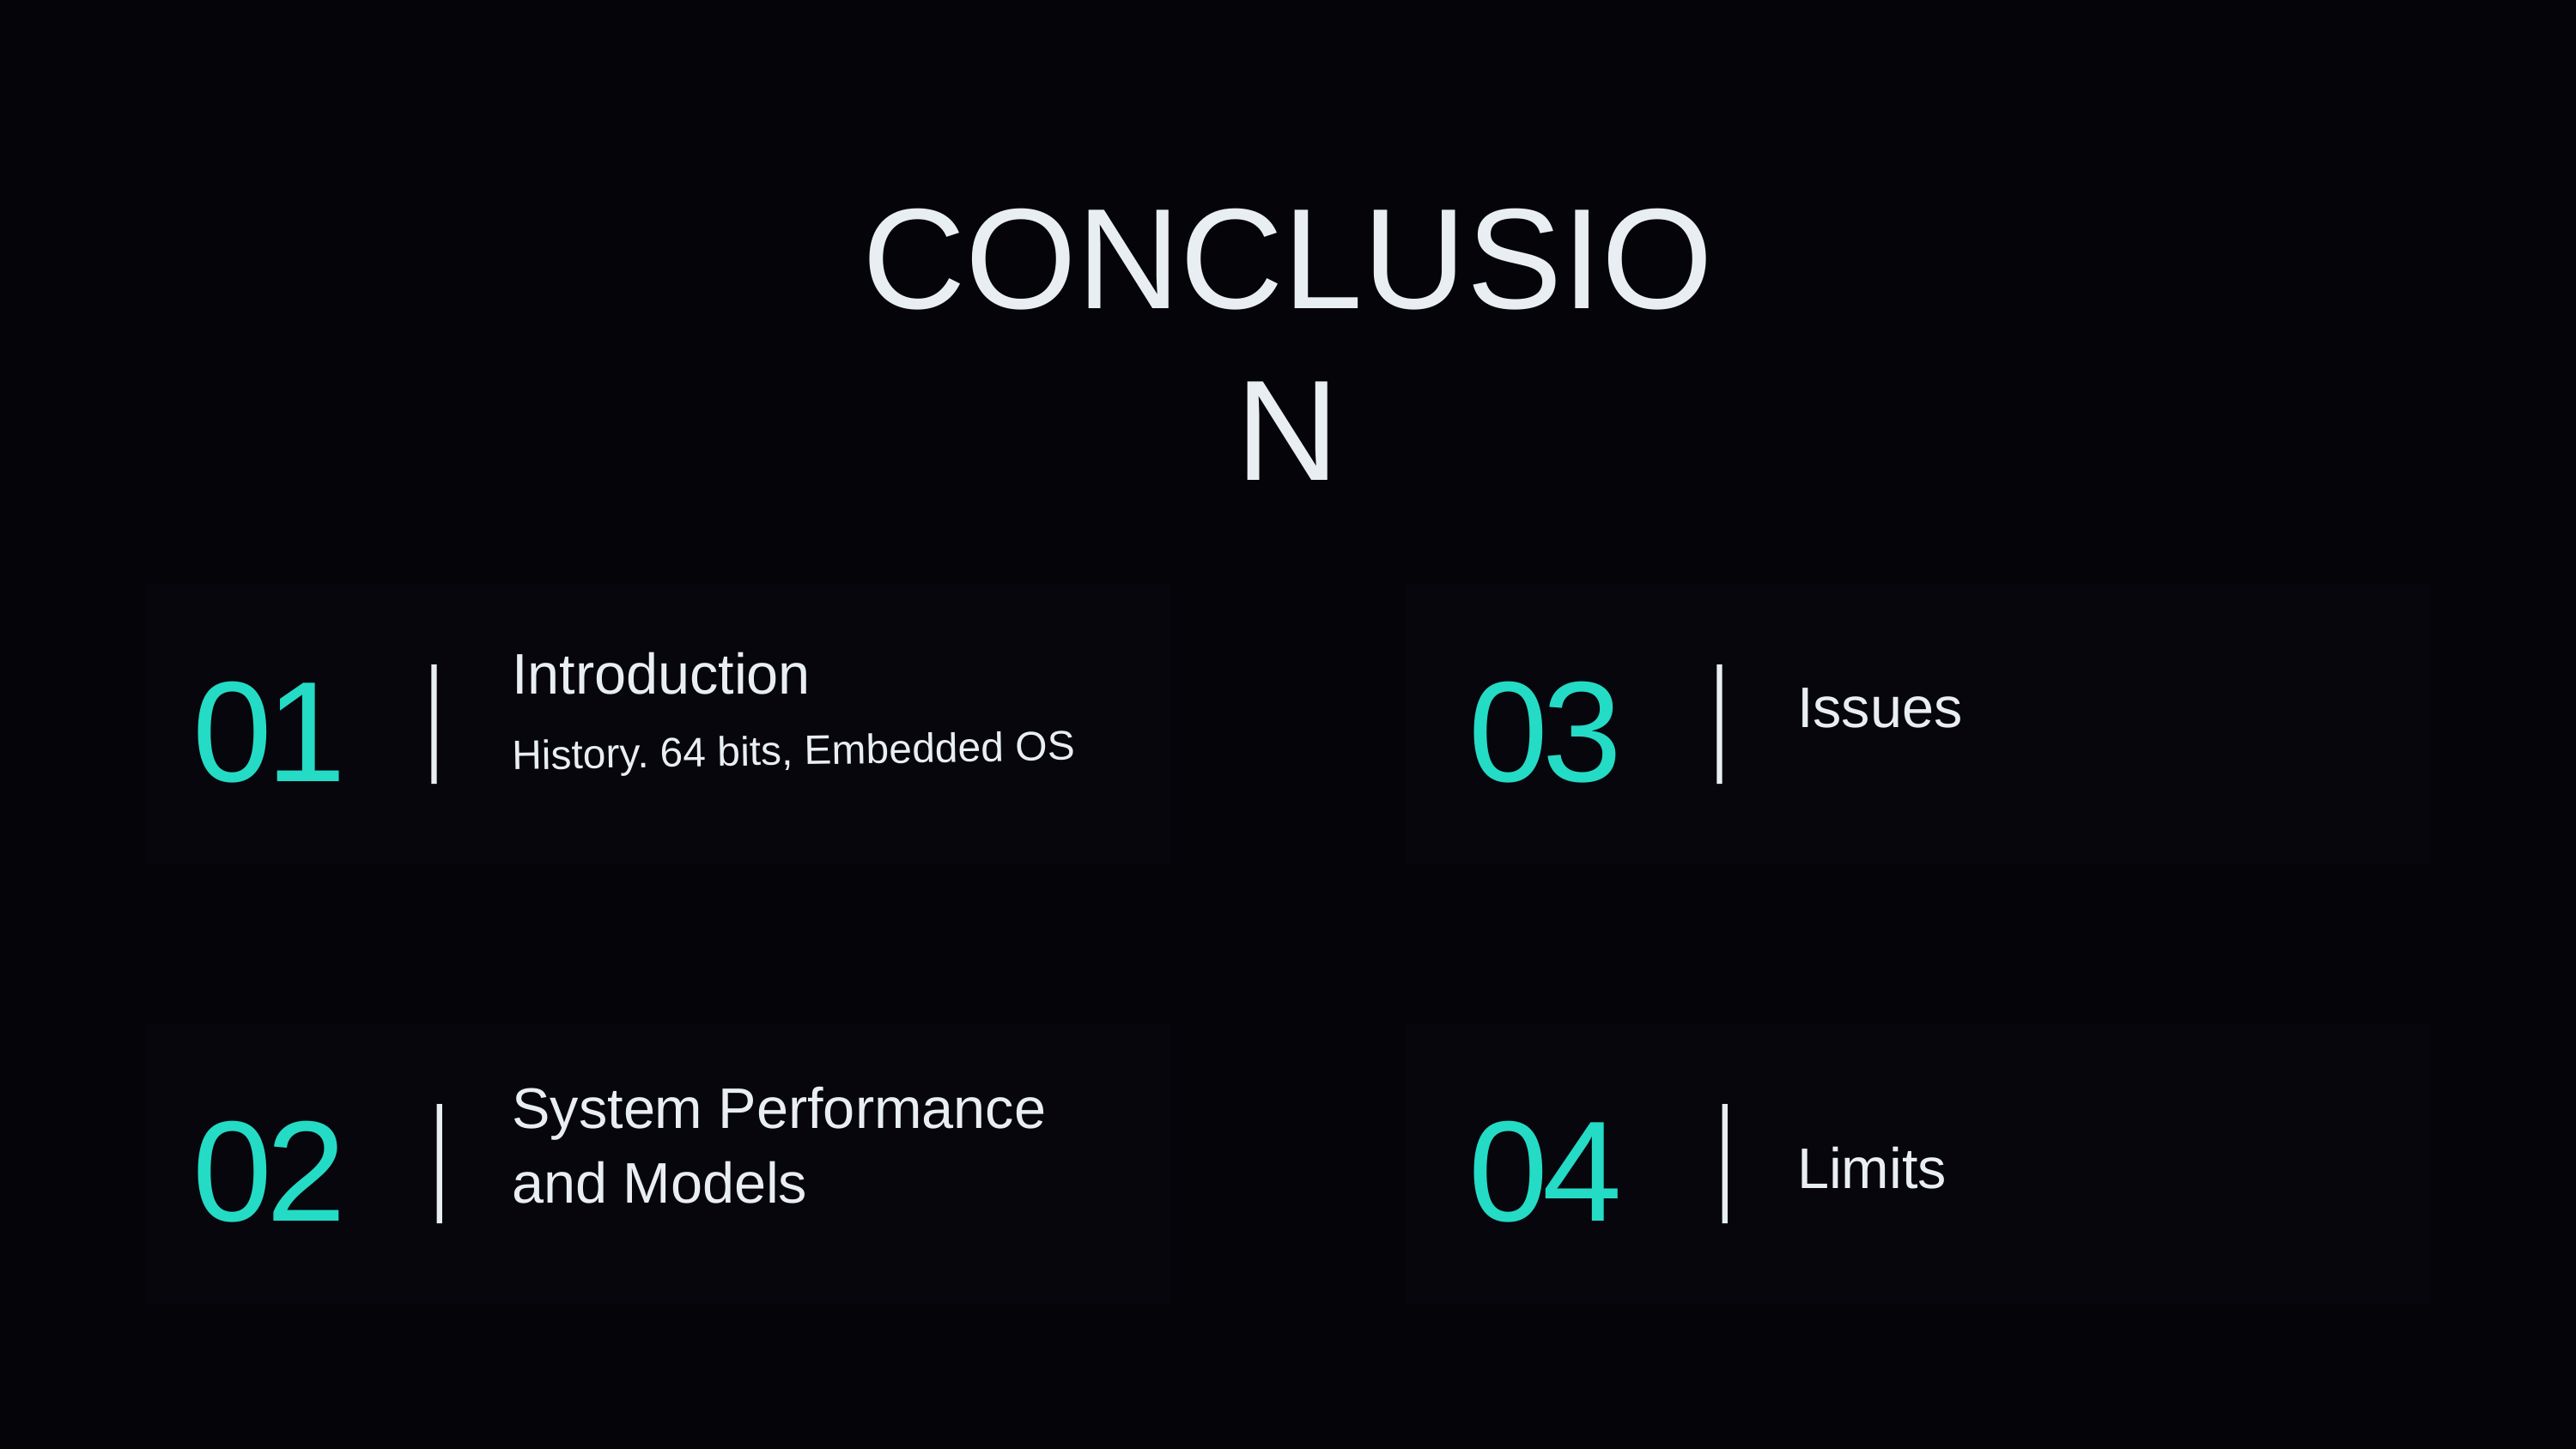

CONCLUSION

Introduction
01
03

Issues
History. 64 bits, Embedded OS

System Performance and Models
02
04

Limits